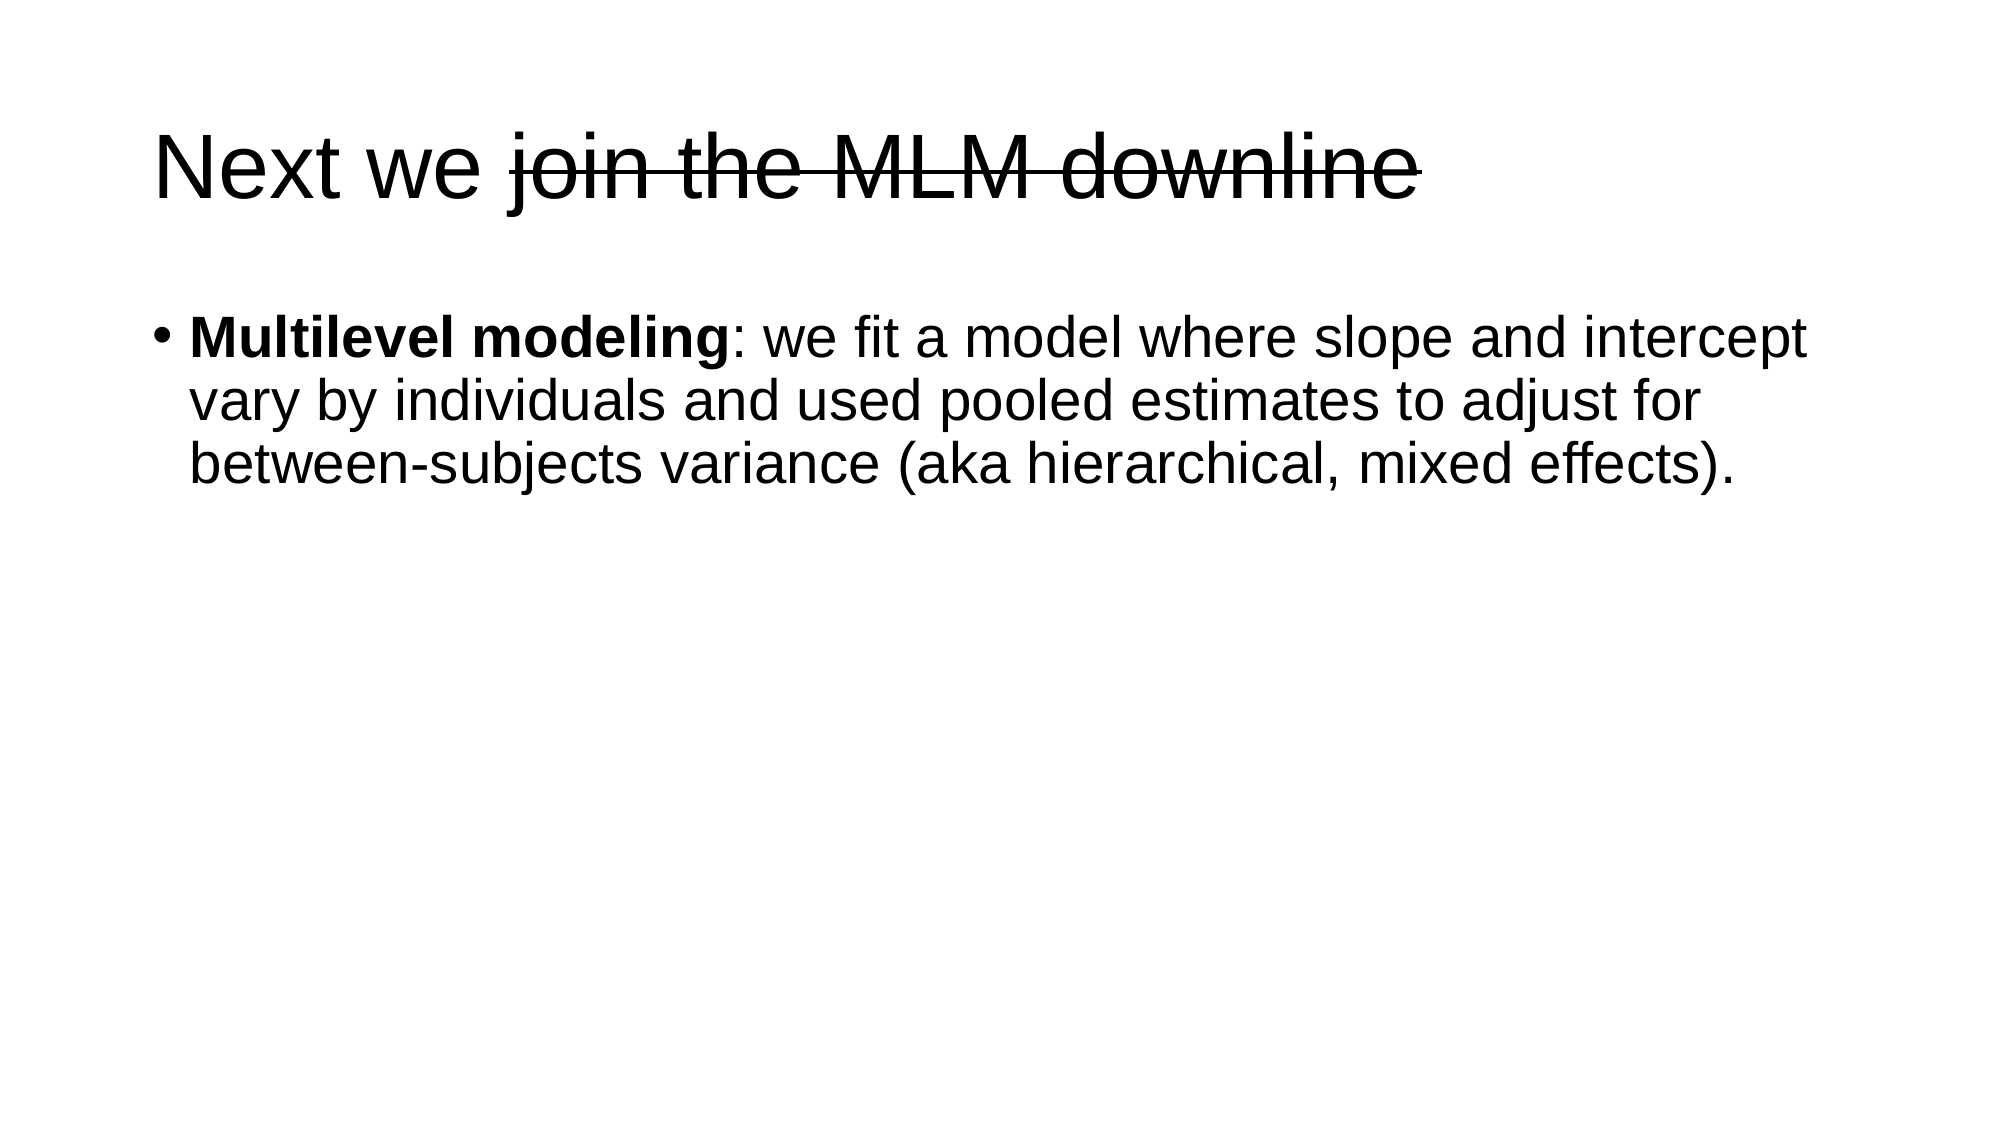

# Next we join the MLM downline
Multilevel modeling: we fit a model where slope and intercept vary by individuals and used pooled estimates to adjust for between-subjects variance (aka hierarchical, mixed effects).